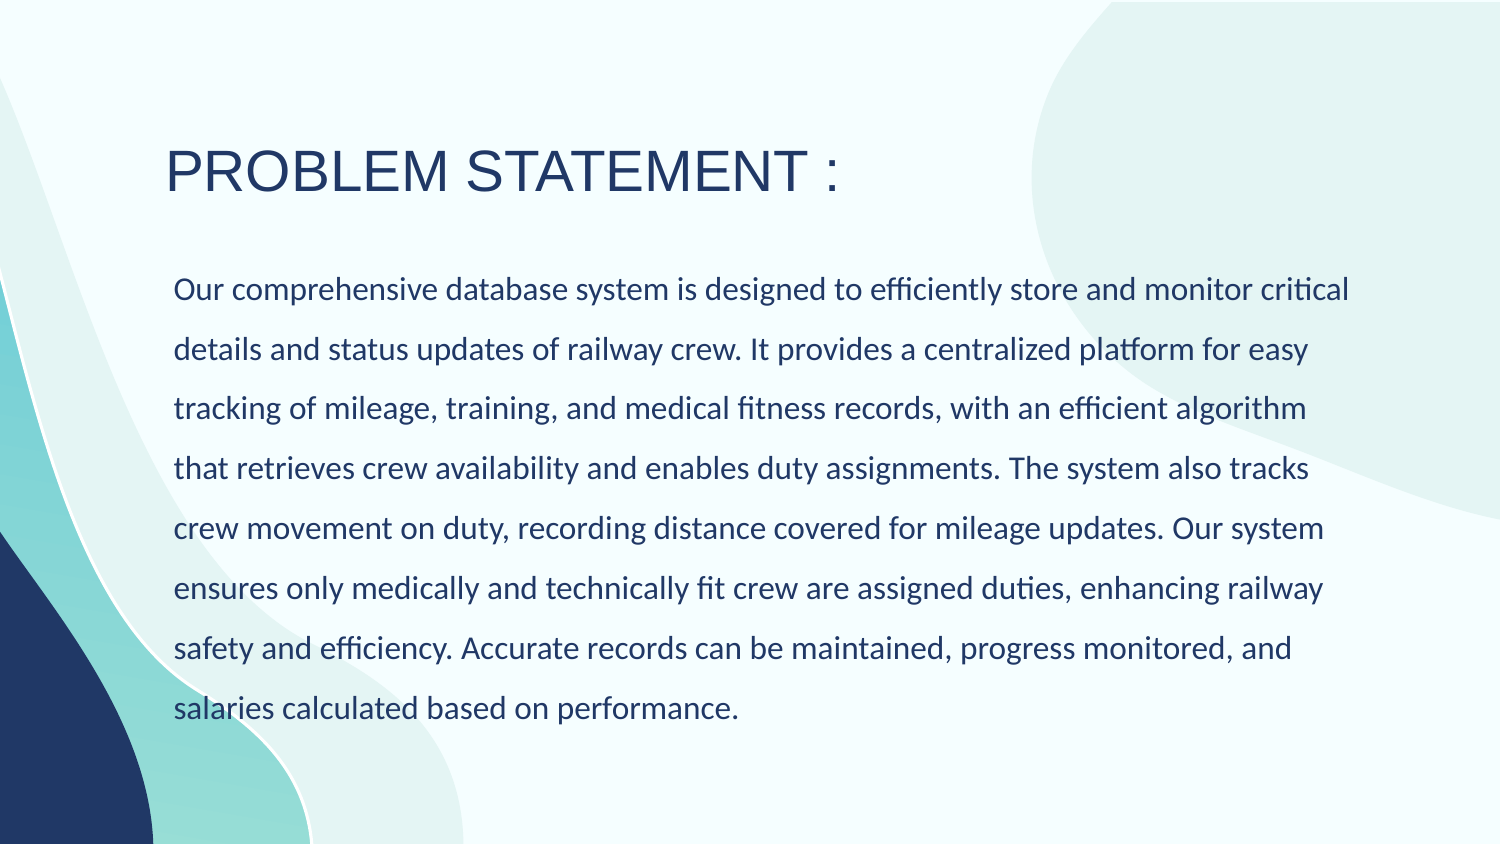

PROBLEM STATEMENT :
Our comprehensive database system is designed to efficiently store and monitor critical details and status updates of railway crew. It provides a centralized platform for easy tracking of mileage, training, and medical fitness records, with an efficient algorithm that retrieves crew availability and enables duty assignments. The system also tracks crew movement on duty, recording distance covered for mileage updates. Our system ensures only medically and technically fit crew are assigned duties, enhancing railway safety and efficiency. Accurate records can be maintained, progress monitored, and salaries calculated based on performance.